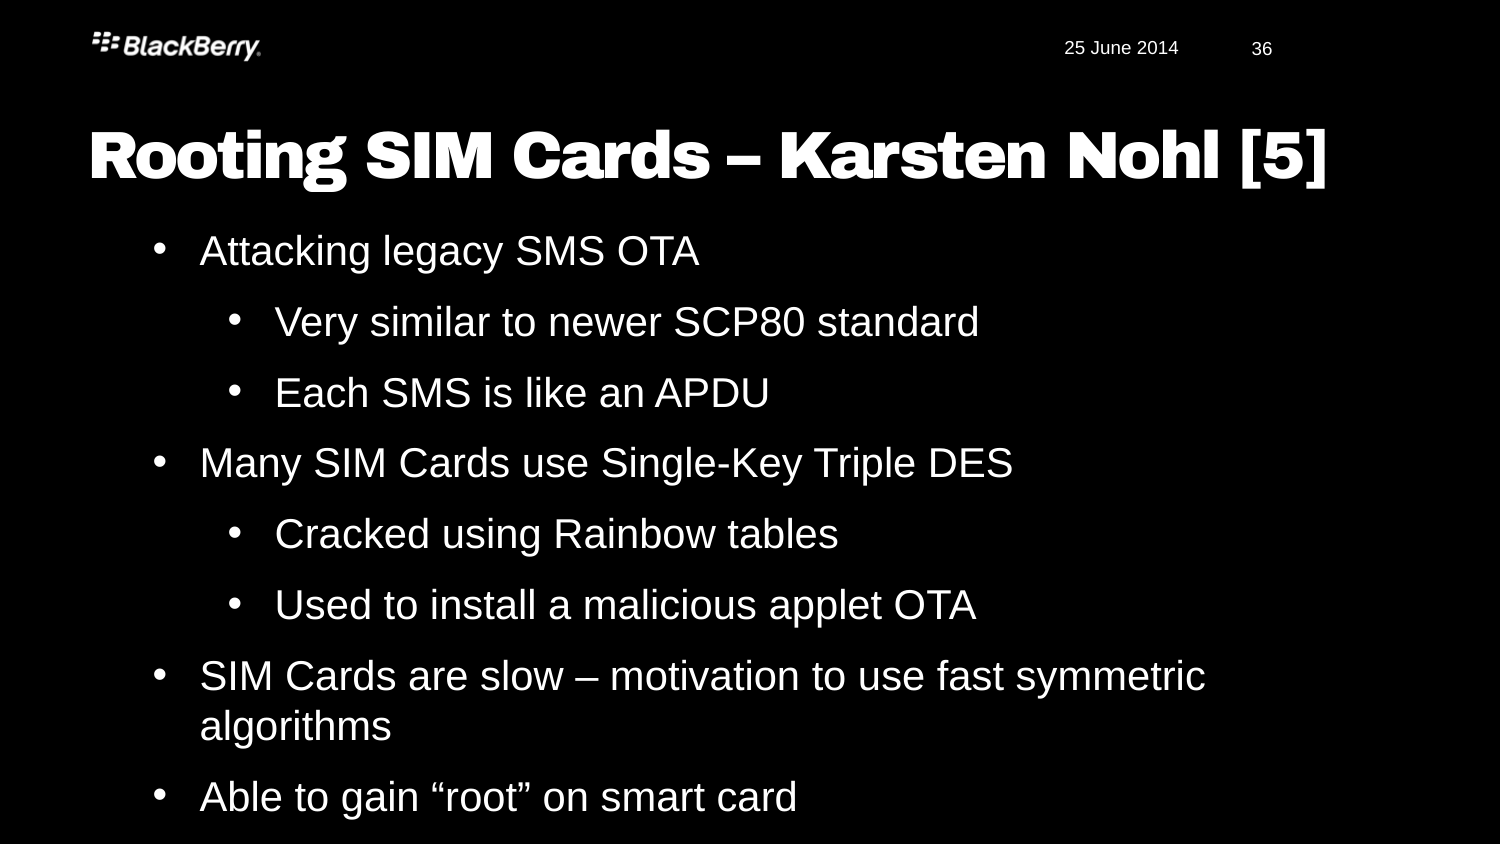

Rooting SIM Cards – Karsten Nohl [5]
Attacking legacy SMS OTA
Very similar to newer SCP80 standard
Each SMS is like an APDU
Many SIM Cards use Single-Key Triple DES
Cracked using Rainbow tables
Used to install a malicious applet OTA
SIM Cards are slow – motivation to use fast symmetric algorithms
Able to gain “root” on smart card